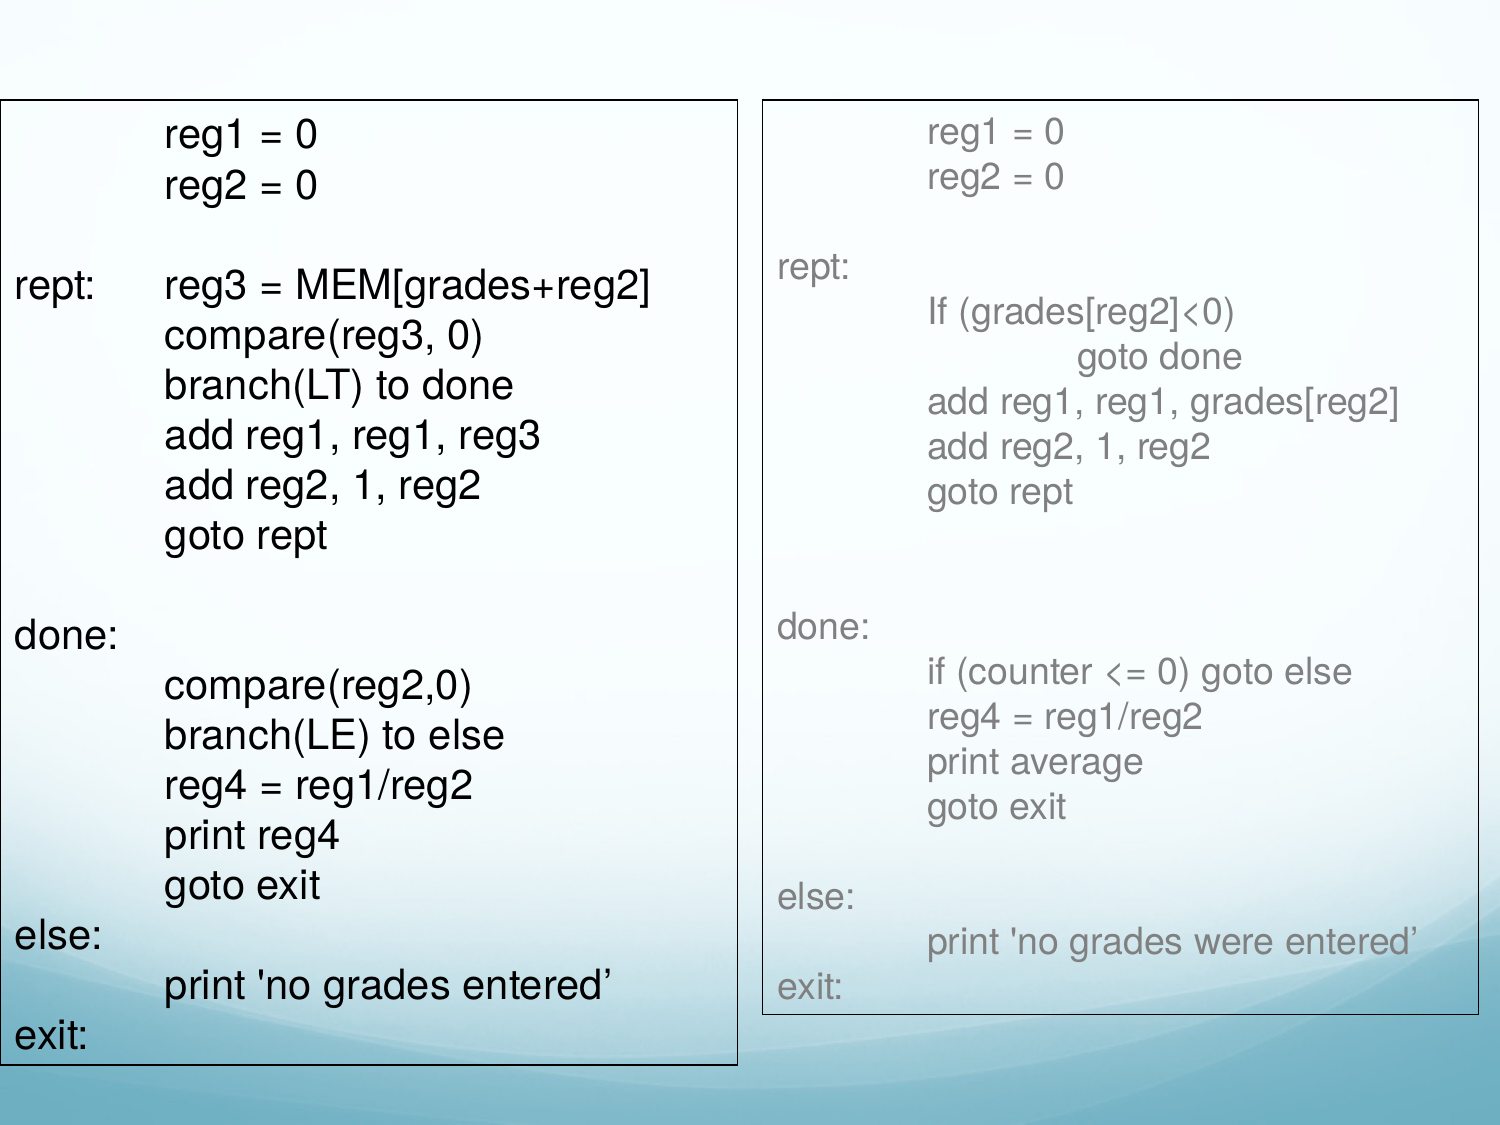

reg1 = 0
	reg2 = 0

rept:	reg3 = MEM[grades+reg2]
	compare(reg3, 0)
	branch(LT) to done
	add reg1, reg1, reg3
	add reg2, 1, reg2
	goto rept

done:
	compare(reg2,0)
	branch(LE) to else
	reg4 = reg1/reg2
	print reg4
	goto exit
else:
	print 'no grades entered’
exit:
	reg1 = 0
	reg2 = 0

rept:
	If (grades[reg2]<0)
		goto done
	add reg1, reg1, grades[reg2]
	add reg2, 1, reg2
	goto rept

done:
	if (counter <= 0) goto else
	reg4 = reg1/reg2
	print average
	goto exit

else:
	print 'no grades were entered’
exit: